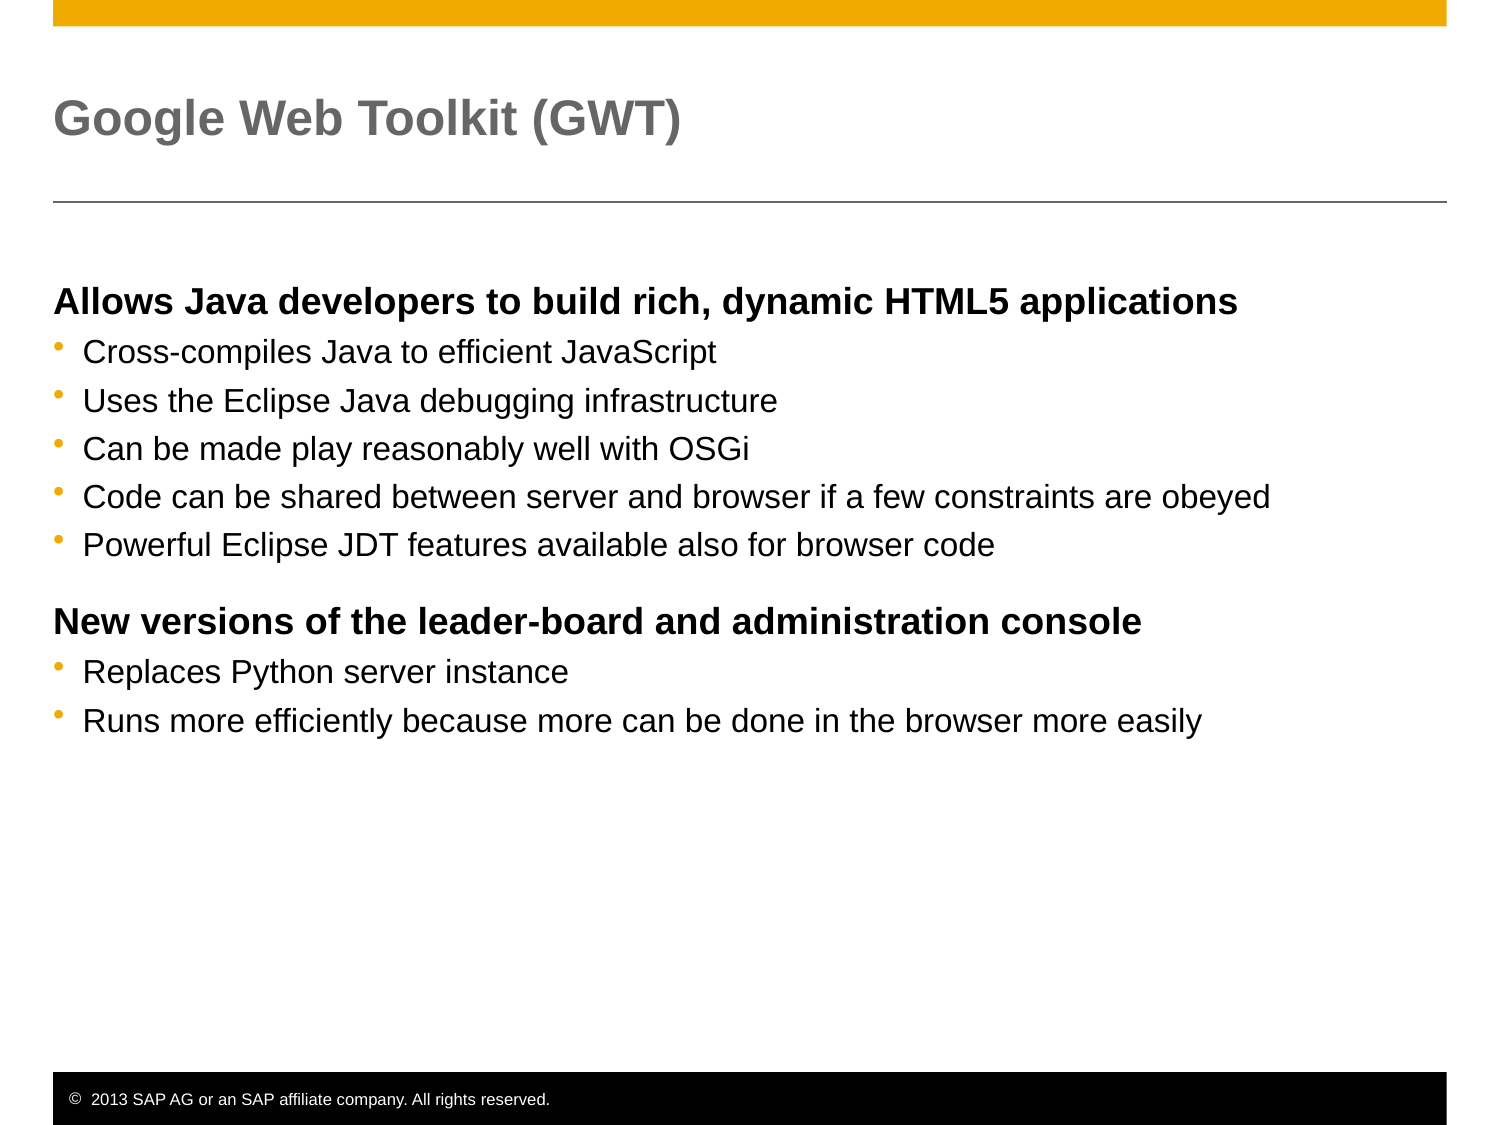

# Google Web Toolkit (GWT)
Allows Java developers to build rich, dynamic HTML5 applications
Cross-compiles Java to efficient JavaScript
Uses the Eclipse Java debugging infrastructure
Can be made play reasonably well with OSGi
Code can be shared between server and browser if a few constraints are obeyed
Powerful Eclipse JDT features available also for browser code
New versions of the leader-board and administration console
Replaces Python server instance
Runs more efficiently because more can be done in the browser more easily